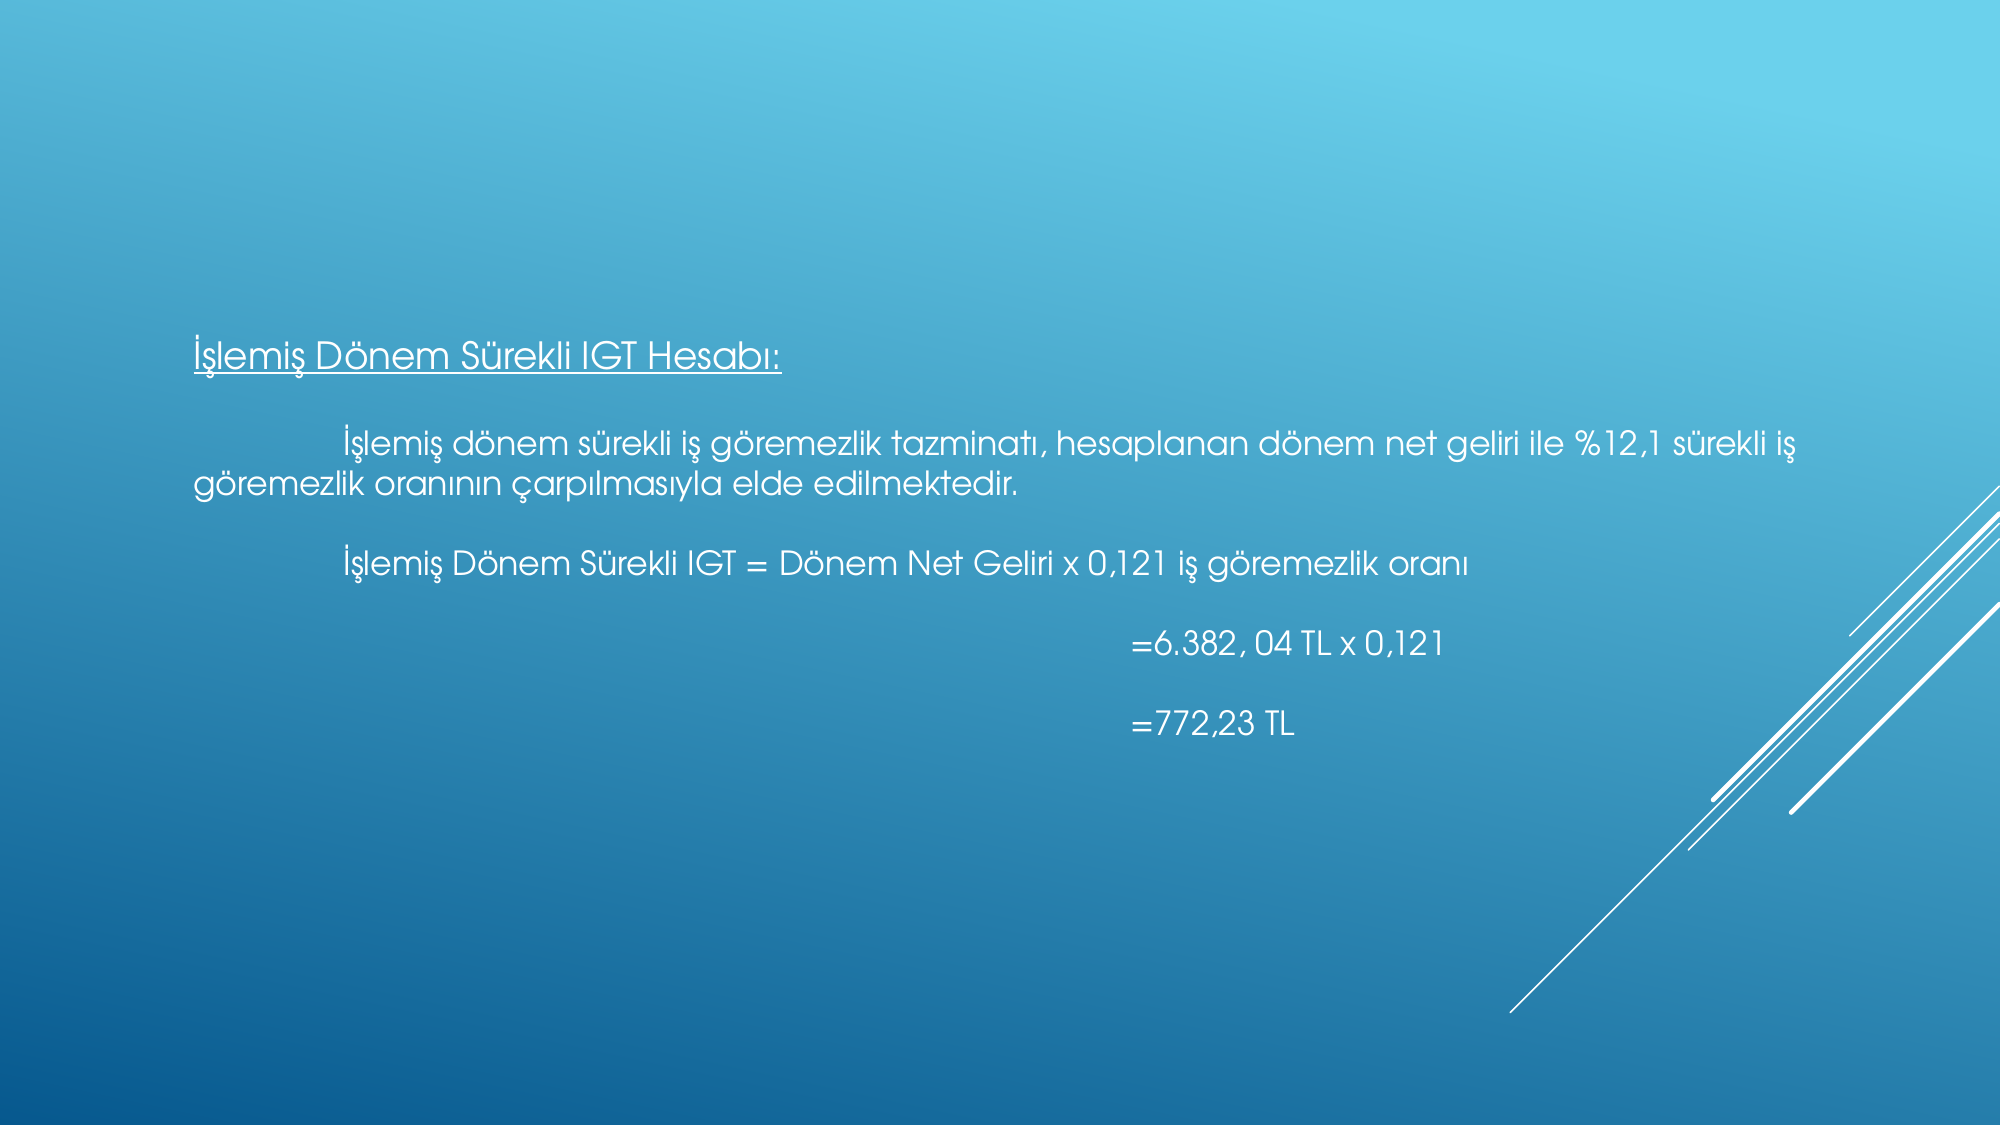

İşlemiş Dönem Sürekli IGT Hesabı:
	İşlemiş dönem sürekli iş göremezlik tazminatı, hesaplanan dönem net geliri ile %12,1 sürekli iş göremezlik oranının çarpılmasıyla elde edilmektedir.
	İşlemiş Dönem Sürekli IGT = Dönem Net Geliri x 0,121 iş göremezlik oranı
						    =6.382, 04 TL x 0,121
						    =772,23 TL